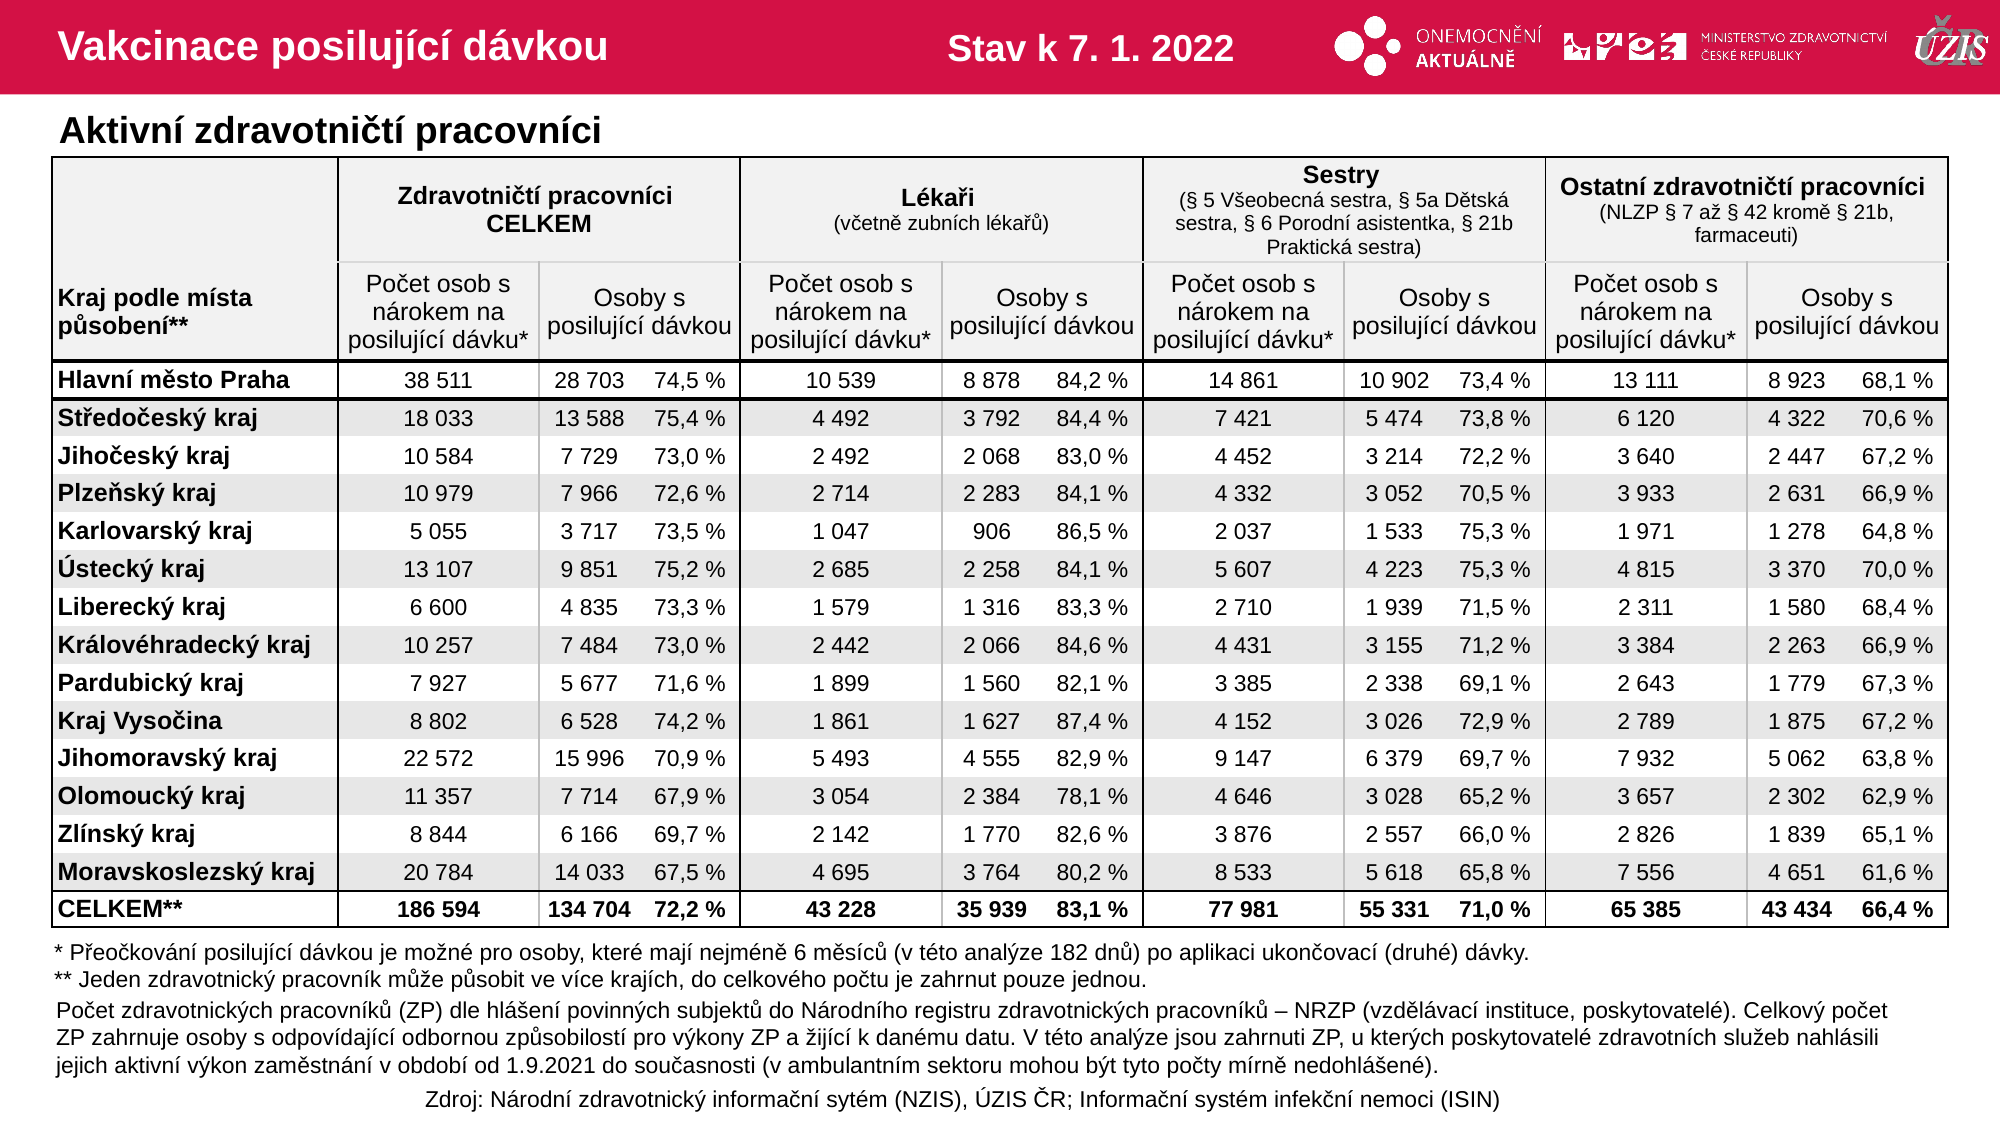

# Vakcinace posilující dávkou
Stav k 7. 1. 2022
Aktivní zdravotničtí pracovníci
|  | Zdravotničtí pracovníci CELKEM |  |  | Lékaři (včetně zubních lékařů) |  |  | Sestry (§ 5 Všeobecná sestra, § 5a Dětská sestra, § 6 Porodní asistentka, § 21b Praktická sestra) |  |  | Ostatní zdravotničtí pracovníci (NLZP § 7 až § 42 kromě § 21b, farmaceuti) |  |  |
| --- | --- | --- | --- | --- | --- | --- | --- | --- | --- | --- | --- | --- |
| Kraj podle místa působení\*\* | Počet osob s nárokem na posilující dávku\* | Osoby s posilující dávkou |  | Počet osob s nárokem na posilující dávku\* | Osoby s posilující dávkou |  | Počet osob s nárokem na posilující dávku\* | Osoby s posilující dávkou |  | Počet osob s nárokem na posilující dávku\* | Osoby s posilující dávkou |  |
| Hlavní město Praha | 38 511 | 28 703 | 74,5 % | 10 539 | 8 878 | 84,2 % | 14 861 | 10 902 | 73,4 % | 13 111 | 8 923 | 68,1 % |
| Středočeský kraj | 18 033 | 13 588 | 75,4 % | 4 492 | 3 792 | 84,4 % | 7 421 | 5 474 | 73,8 % | 6 120 | 4 322 | 70,6 % |
| Jihočeský kraj | 10 584 | 7 729 | 73,0 % | 2 492 | 2 068 | 83,0 % | 4 452 | 3 214 | 72,2 % | 3 640 | 2 447 | 67,2 % |
| Plzeňský kraj | 10 979 | 7 966 | 72,6 % | 2 714 | 2 283 | 84,1 % | 4 332 | 3 052 | 70,5 % | 3 933 | 2 631 | 66,9 % |
| Karlovarský kraj | 5 055 | 3 717 | 73,5 % | 1 047 | 906 | 86,5 % | 2 037 | 1 533 | 75,3 % | 1 971 | 1 278 | 64,8 % |
| Ústecký kraj | 13 107 | 9 851 | 75,2 % | 2 685 | 2 258 | 84,1 % | 5 607 | 4 223 | 75,3 % | 4 815 | 3 370 | 70,0 % |
| Liberecký kraj | 6 600 | 4 835 | 73,3 % | 1 579 | 1 316 | 83,3 % | 2 710 | 1 939 | 71,5 % | 2 311 | 1 580 | 68,4 % |
| Královéhradecký kraj | 10 257 | 7 484 | 73,0 % | 2 442 | 2 066 | 84,6 % | 4 431 | 3 155 | 71,2 % | 3 384 | 2 263 | 66,9 % |
| Pardubický kraj | 7 927 | 5 677 | 71,6 % | 1 899 | 1 560 | 82,1 % | 3 385 | 2 338 | 69,1 % | 2 643 | 1 779 | 67,3 % |
| Kraj Vysočina | 8 802 | 6 528 | 74,2 % | 1 861 | 1 627 | 87,4 % | 4 152 | 3 026 | 72,9 % | 2 789 | 1 875 | 67,2 % |
| Jihomoravský kraj | 22 572 | 15 996 | 70,9 % | 5 493 | 4 555 | 82,9 % | 9 147 | 6 379 | 69,7 % | 7 932 | 5 062 | 63,8 % |
| Olomoucký kraj | 11 357 | 7 714 | 67,9 % | 3 054 | 2 384 | 78,1 % | 4 646 | 3 028 | 65,2 % | 3 657 | 2 302 | 62,9 % |
| Zlínský kraj | 8 844 | 6 166 | 69,7 % | 2 142 | 1 770 | 82,6 % | 3 876 | 2 557 | 66,0 % | 2 826 | 1 839 | 65,1 % |
| Moravskoslezský kraj | 20 784 | 14 033 | 67,5 % | 4 695 | 3 764 | 80,2 % | 8 533 | 5 618 | 65,8 % | 7 556 | 4 651 | 61,6 % |
| CELKEM\*\* | 186 594 | 134 704 | 72,2 % | 43 228 | 35 939 | 83,1 % | 77 981 | 55 331 | 71,0 % | 65 385 | 43 434 | 66,4 % |
* Přeočkování posilující dávkou je možné pro osoby, které mají nejméně 6 měsíců (v této analýze 182 dnů) po aplikaci ukončovací (druhé) dávky.
** Jeden zdravotnický pracovník může působit ve více krajích, do celkového počtu je zahrnut pouze jednou.
Počet zdravotnických pracovníků (ZP) dle hlášení povinných subjektů do Národního registru zdravotnických pracovníků – NRZP (vzdělávací instituce, poskytovatelé). Celkový počet ZP zahrnuje osoby s odpovídající odbornou způsobilostí pro výkony ZP a žijící k danému datu. V této analýze jsou zahrnuti ZP, u kterých poskytovatelé zdravotních služeb nahlásili jejich aktivní výkon zaměstnání v období od 1.9.2021 do současnosti (v ambulantním sektoru mohou být tyto počty mírně nedohlášené).
Zdroj: Národní zdravotnický informační sytém (NZIS), ÚZIS ČR; Informační systém infekční nemoci (ISIN)